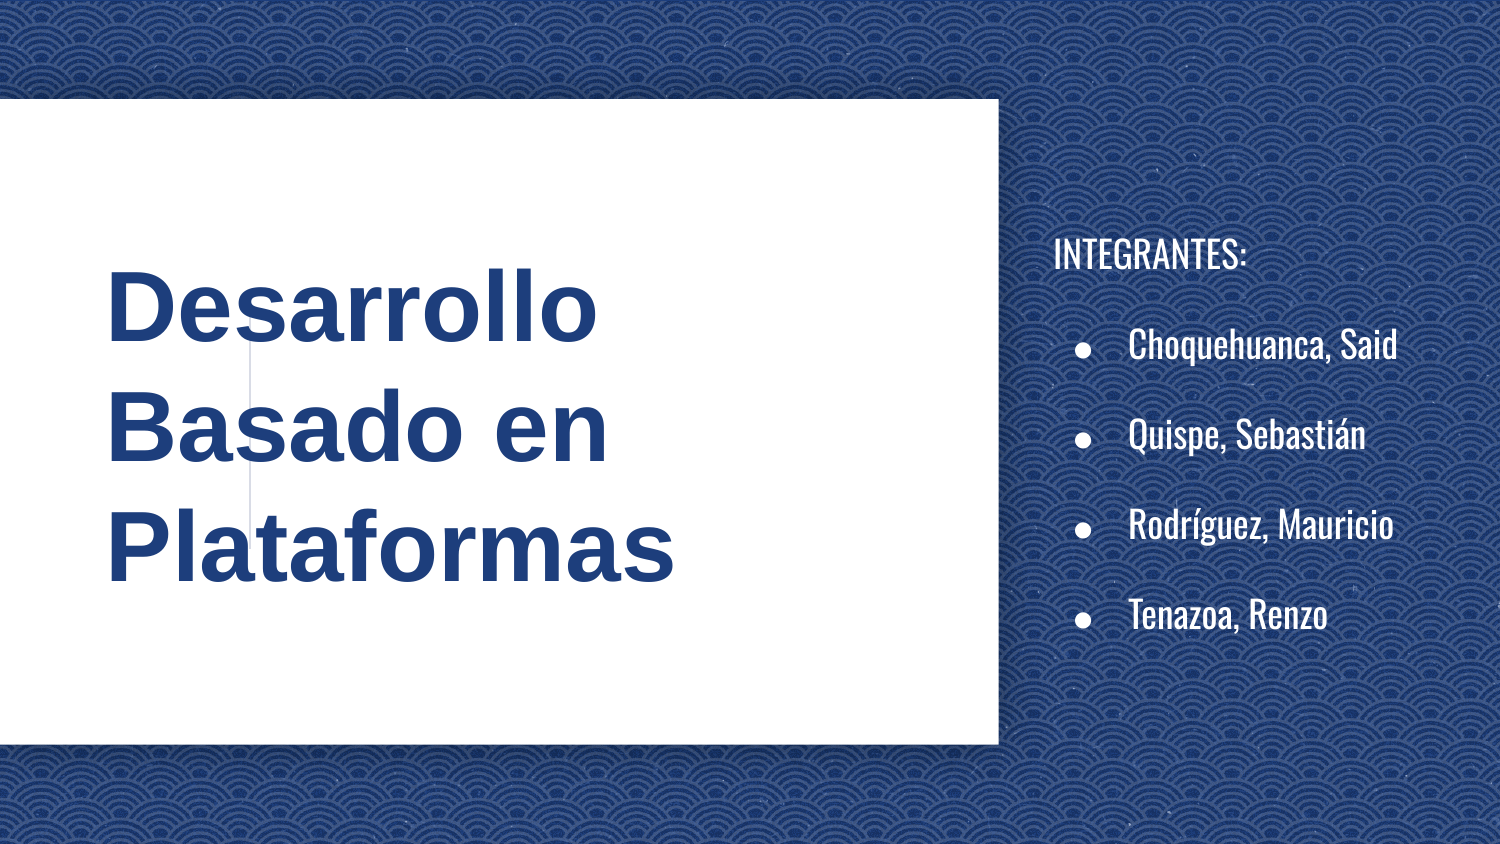

# Desarrollo Basado en Plataformas
INTEGRANTES:
Choquehuanca, Said
Quispe, Sebastián
Rodríguez, Mauricio
Tenazoa, Renzo